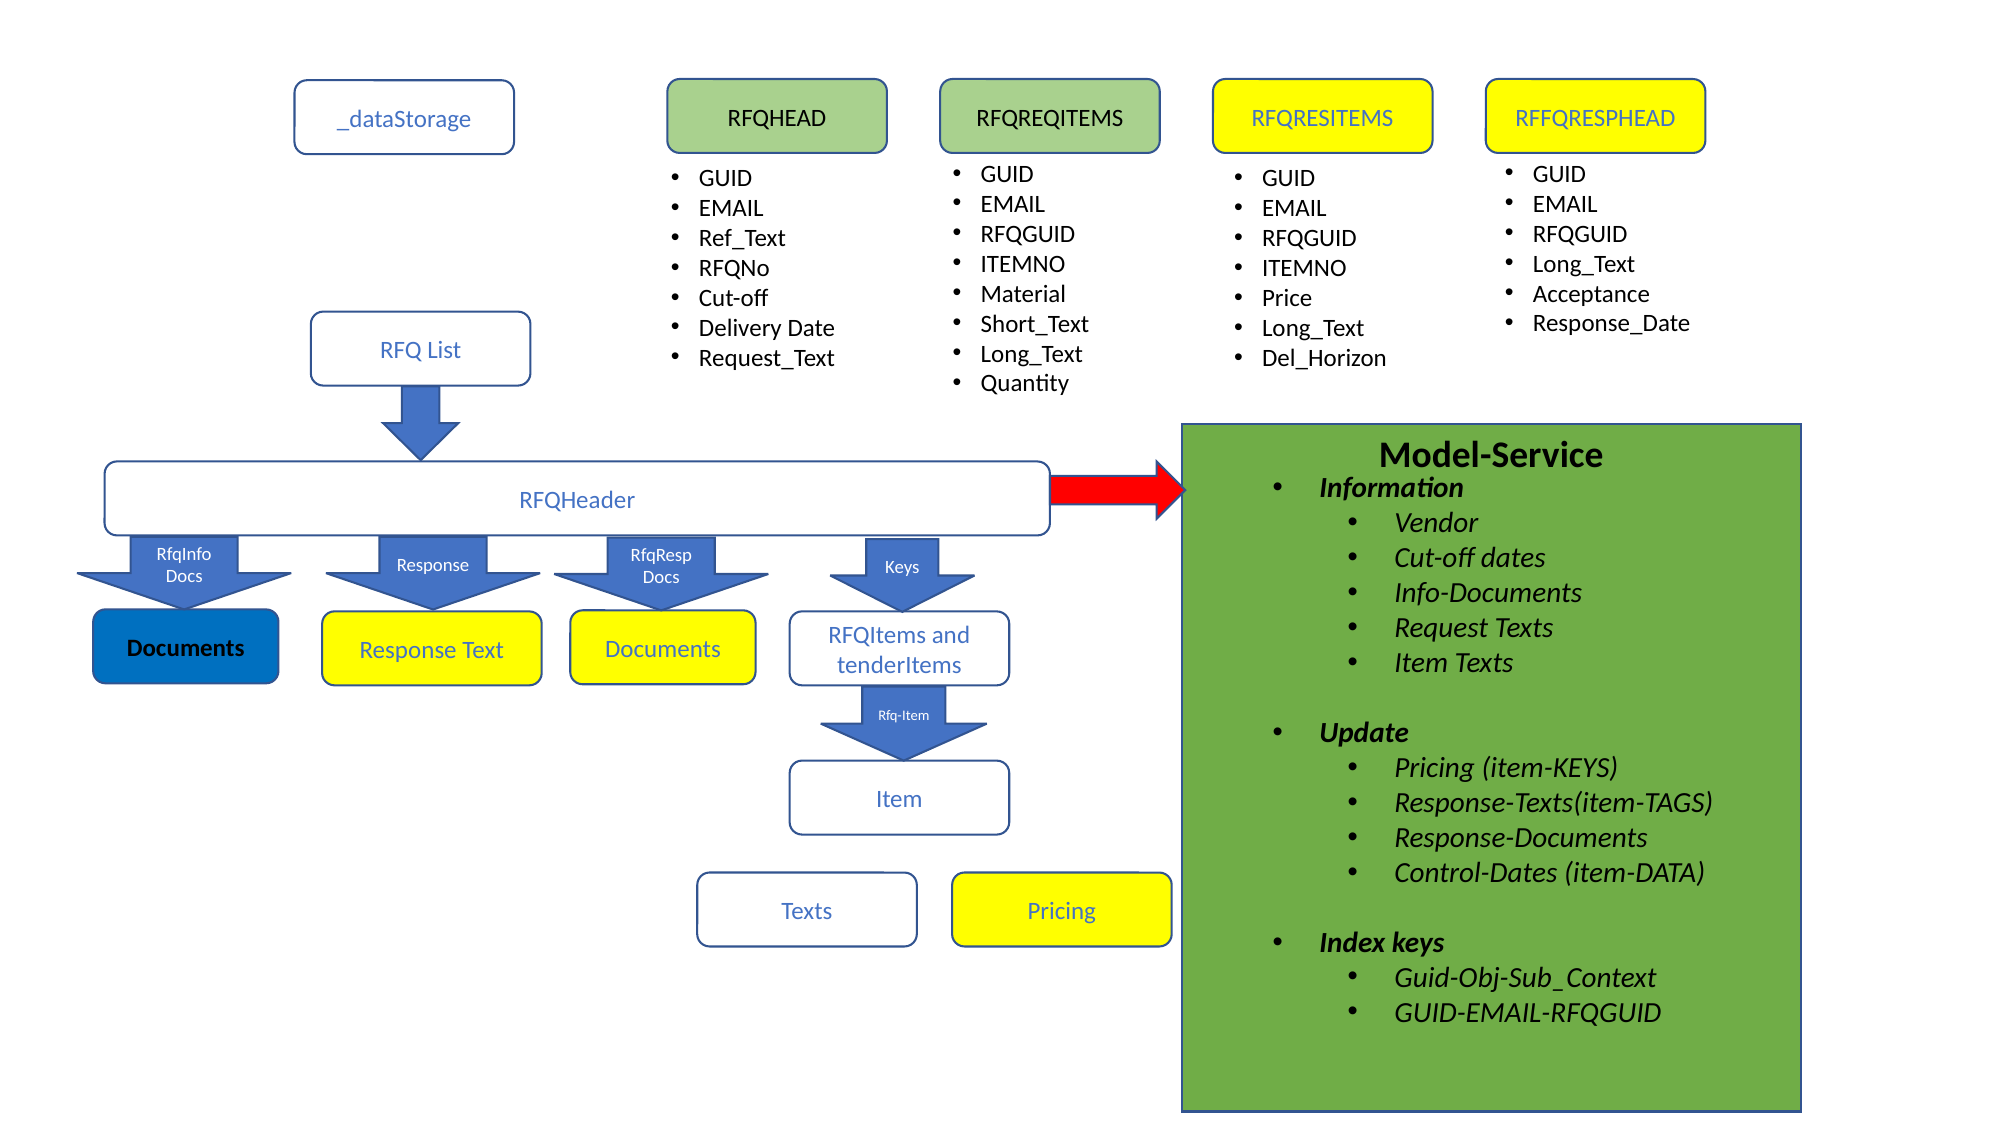

RFQHEAD
RFQREQITEMS
RFQRESITEMS
RFFQRESPHEAD
_dataStorage
GUID
EMAIL
RFQGUID
Long_Text
Acceptance
Response_Date
GUID
EMAIL
RFQGUID
ITEMNO
Material
Short_Text
Long_Text
Quantity
GUID
EMAIL
Ref_Text
RFQNo
Cut-off
Delivery Date
Request_Text
GUID
EMAIL
RFQGUID
ITEMNO
Price
Long_Text
Del_Horizon
RFQ List

Model-Service

RFQHeader

Information
Vendor
Cut-off dates
Info-Documents
Request Texts
Item Texts

Update
Pricing (item-KEYS)
Response-Texts(item-TAGS)
Response-Documents
Control-Dates (item-DATA)

Index keys
Guid-Obj-Sub_Context
GUID-EMAIL-RFQGUID
RfqInfo
Docs
Response
RfqResp
Docs
Keys
Documents
Documents
Response Text
RFQItems and tenderItems
Rfq-Item
Item
Texts
Pricing